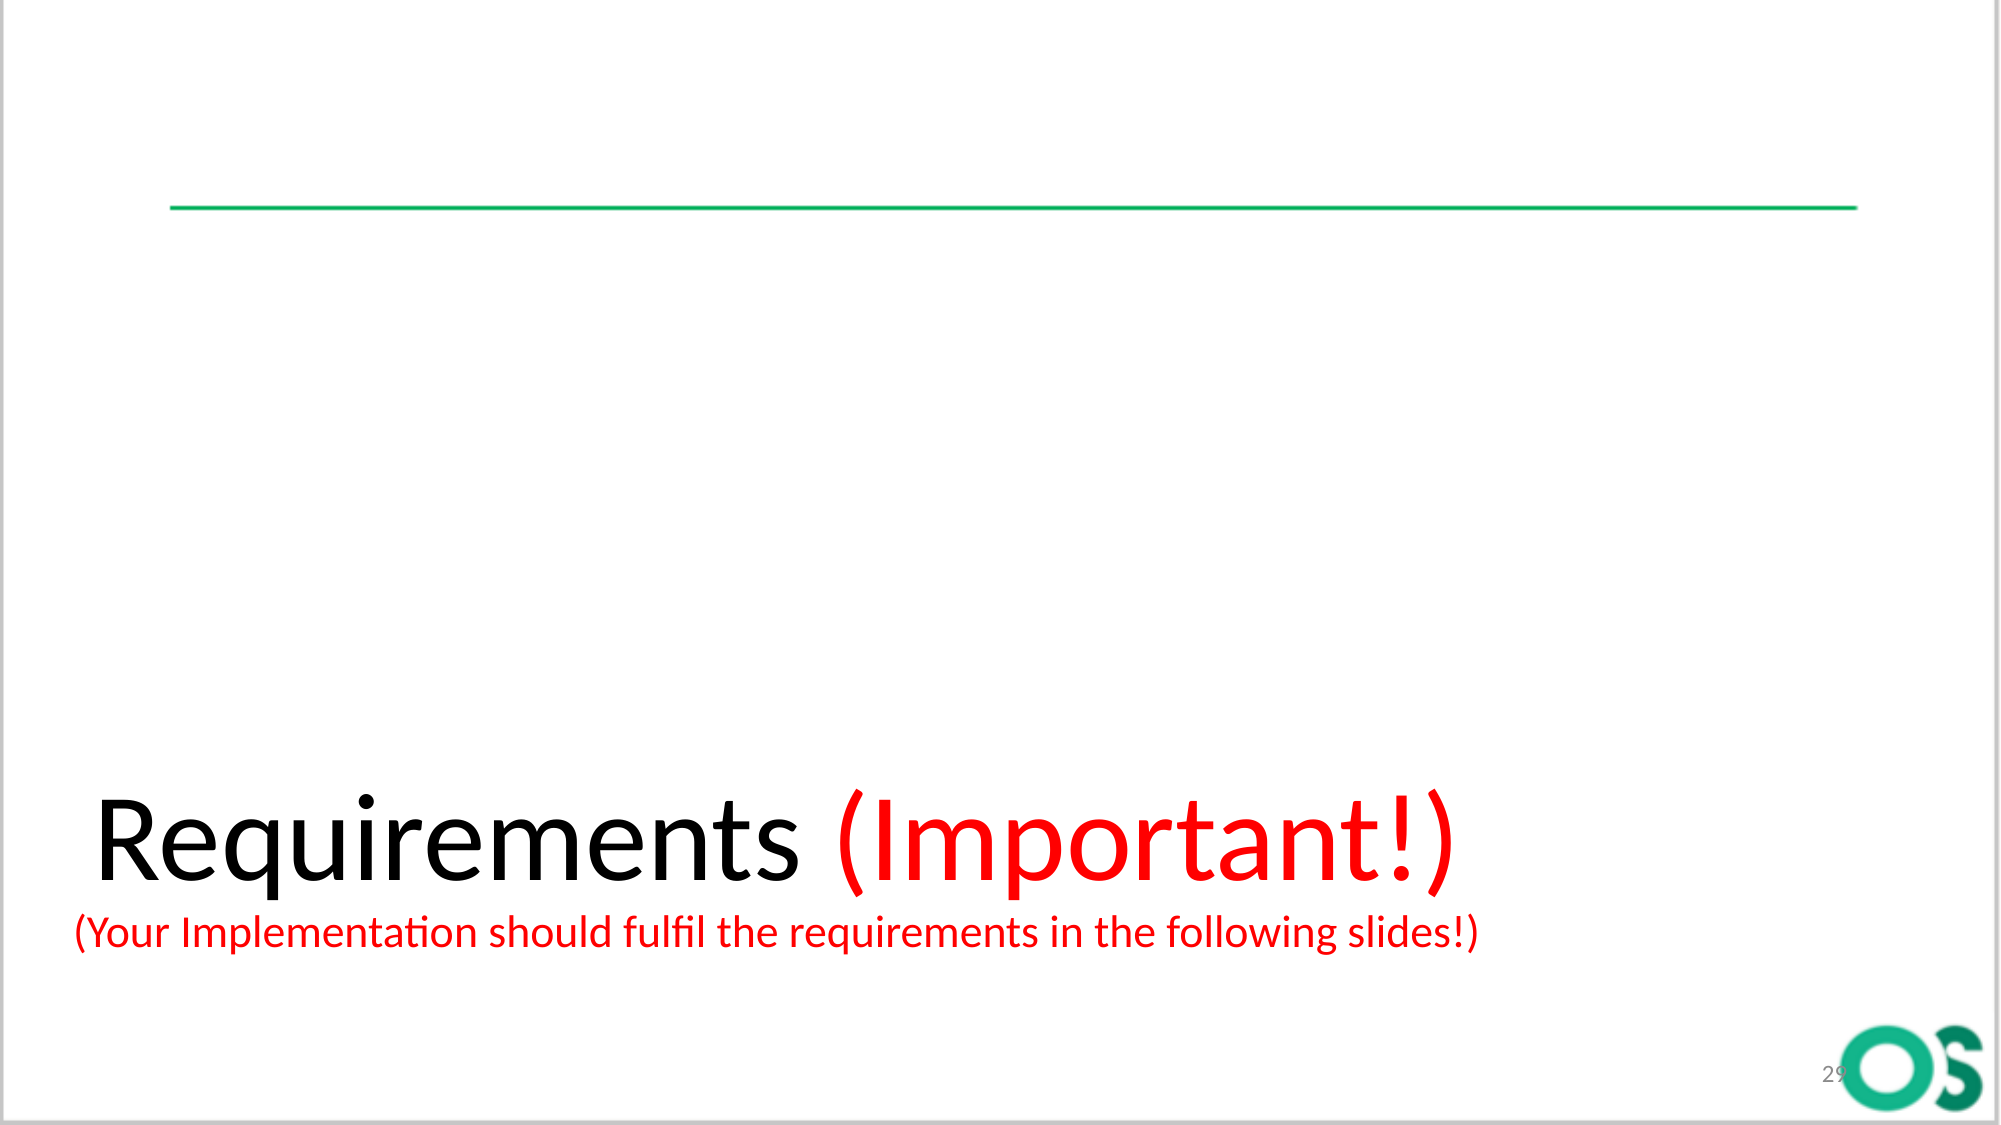

# Requirements (Important!) (Your Implementation should fulfil the requirements in the following slides!)
29